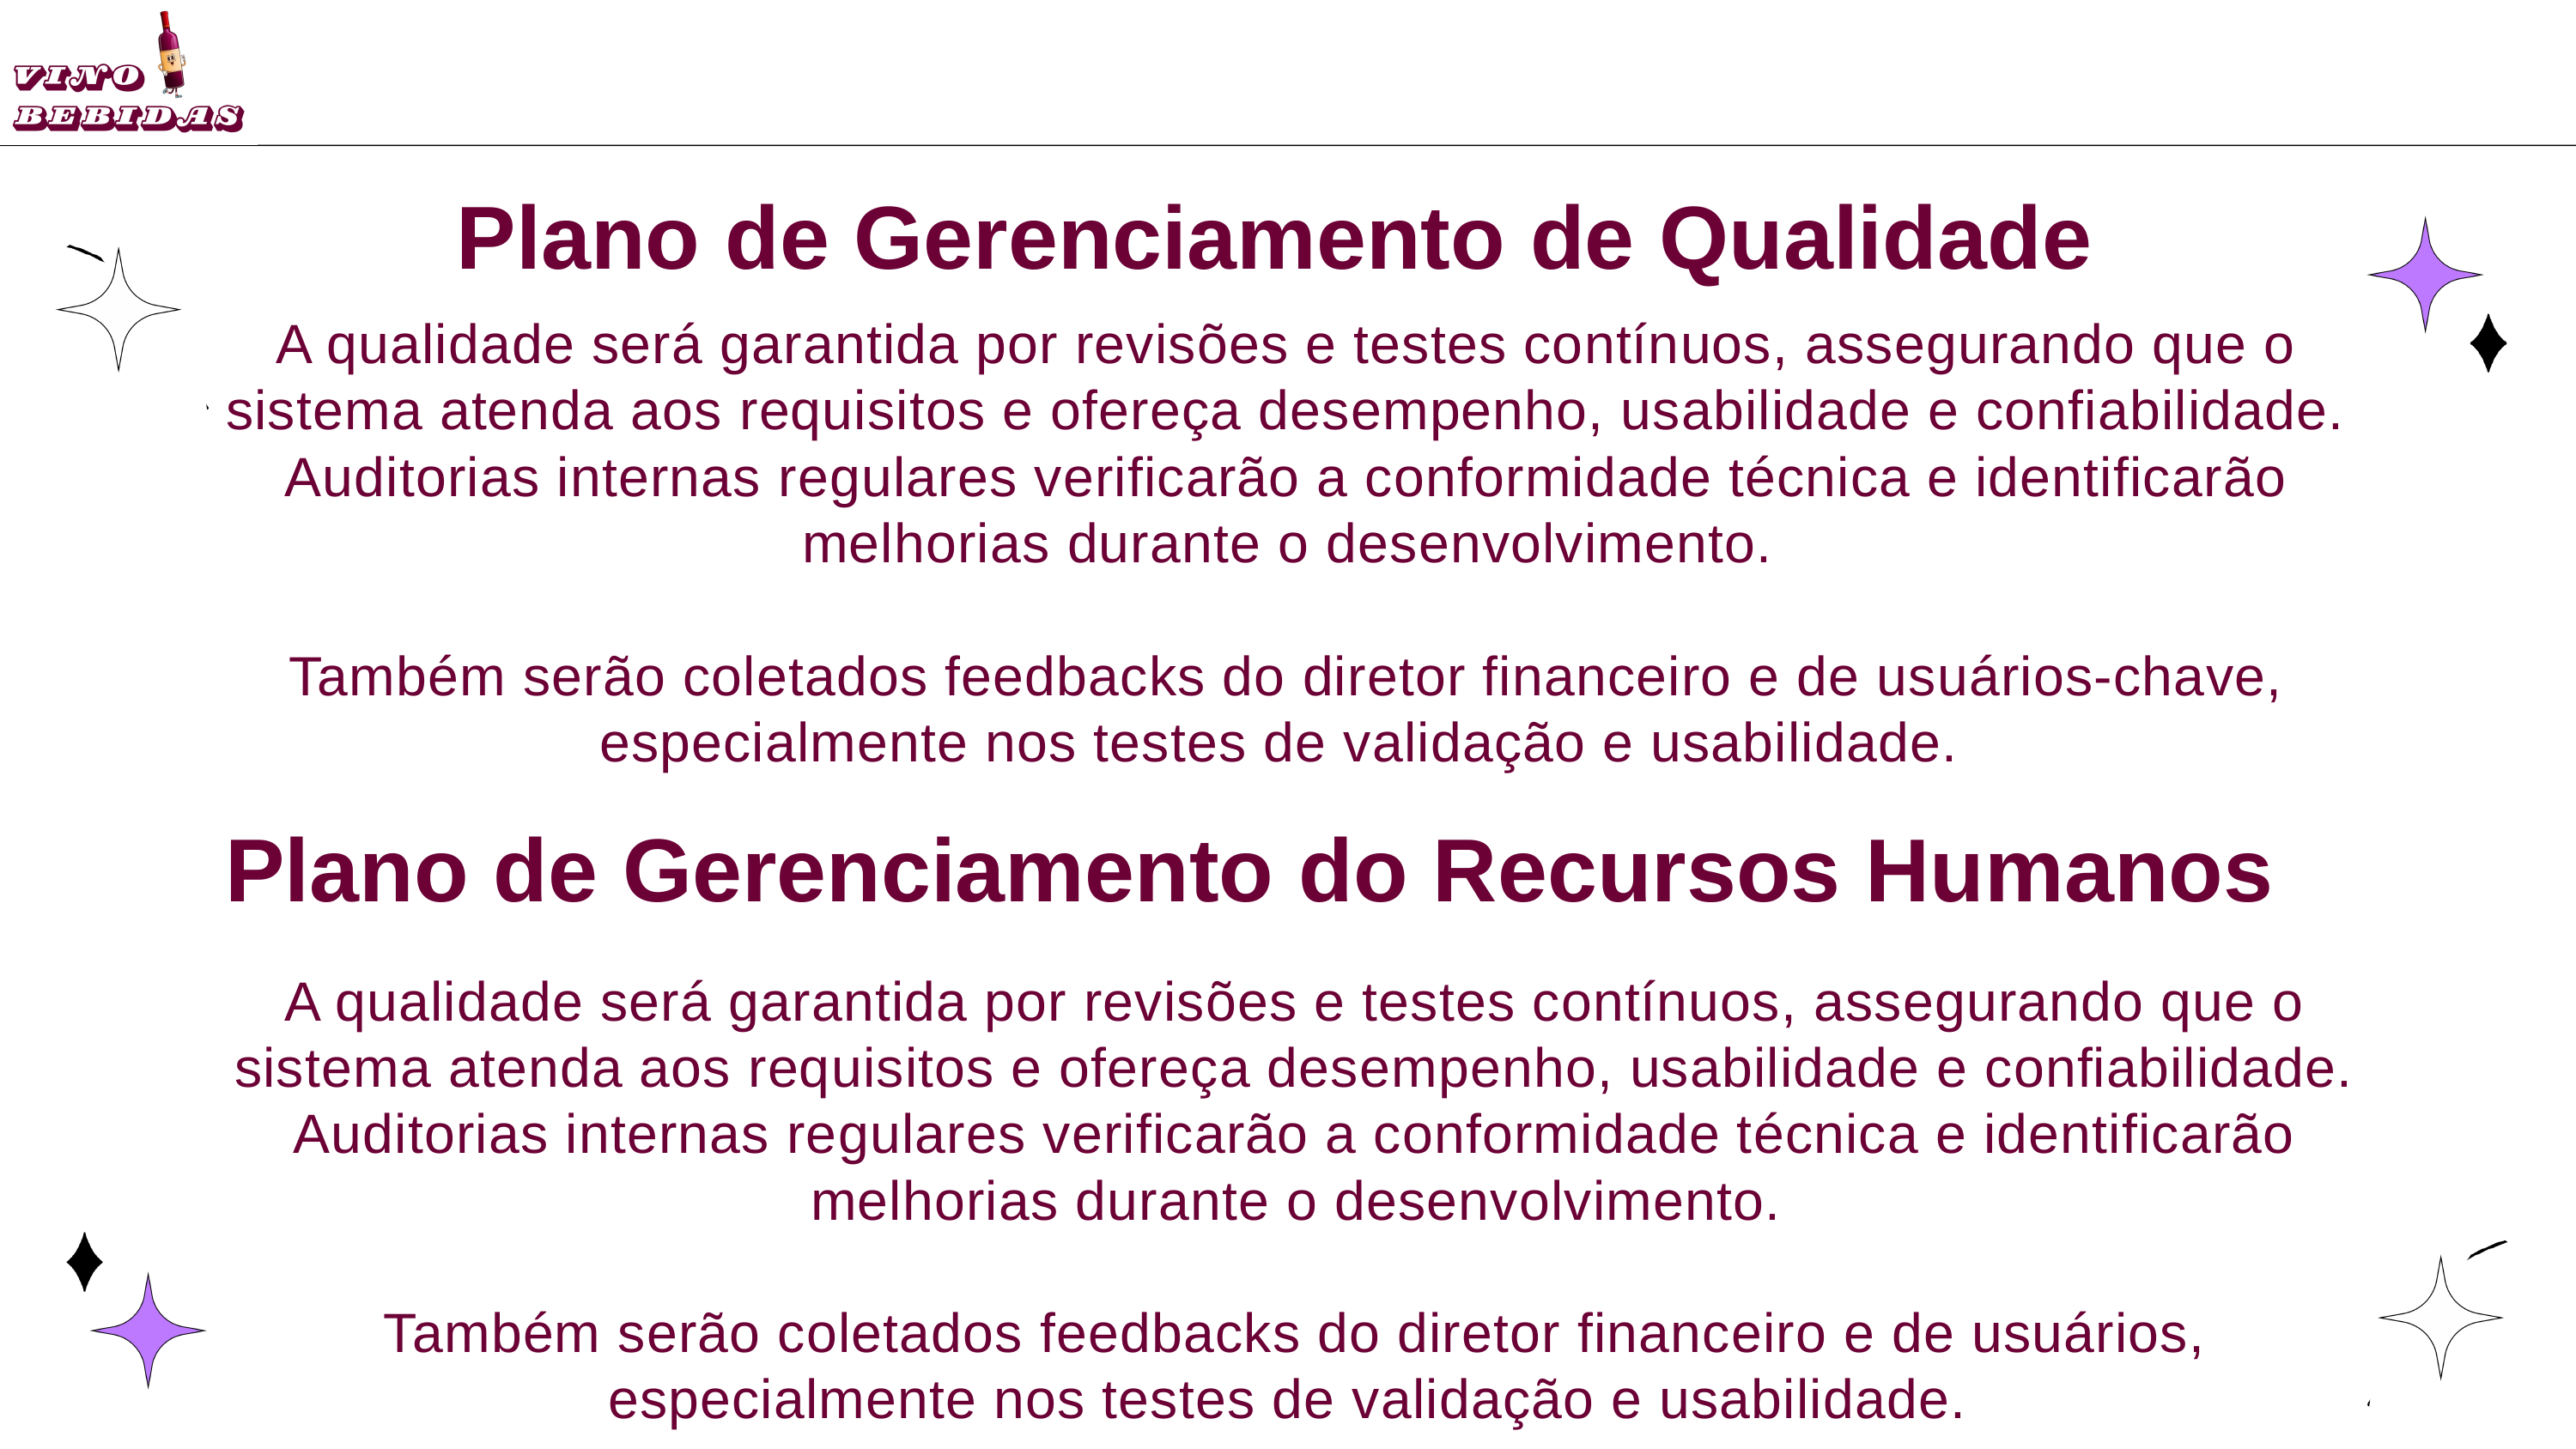

Plano de Gerenciamento de Qualidade

A qualidade será garantida por revisões e testes contínuos, assegurando que o sistema atenda aos requisitos e ofereça desempenho, usabilidade e confiabilidade. Auditorias internas regulares verificarão a conformidade técnica e identificarão melhorias durante o desenvolvimento.

Também serão coletados feedbacks do diretor financeiro e de usuários-chave, especialmente nos testes de validação e usabilidade.

Plano de Gerenciamento do Recursos Humanos
A qualidade será garantida por revisões e testes contínuos, assegurando que o sistema atenda aos requisitos e ofereça desempenho, usabilidade e confiabilidade. Auditorias internas regulares verificarão a conformidade técnica e identificarão melhorias durante o desenvolvimento.

Também serão coletados feedbacks do diretor financeiro e de usuários, especialmente nos testes de validação e usabilidade.